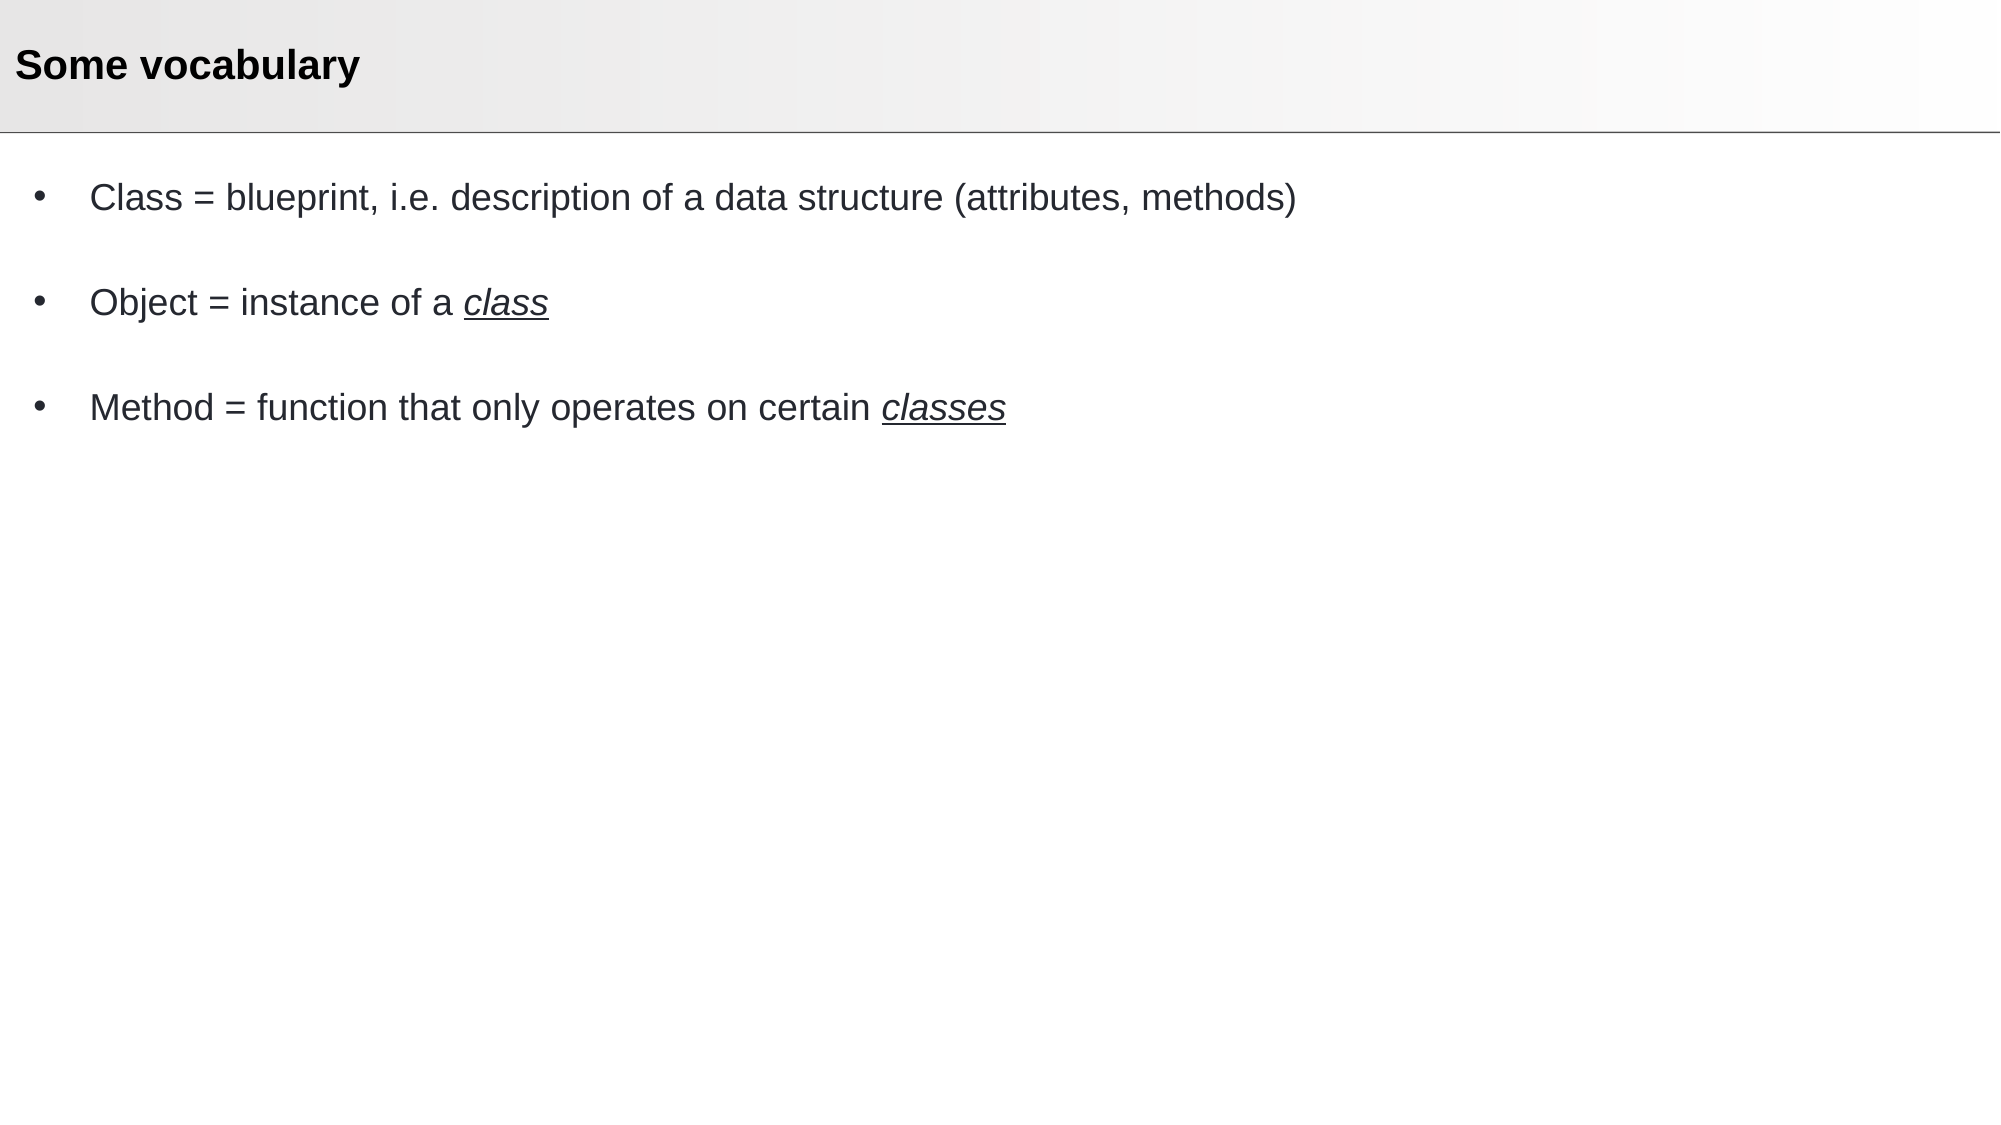

# Some vocabulary
Class = blueprint, i.e. description of a data structure (attributes, methods)
Object = instance of a class
Method = function that only operates on certain classes